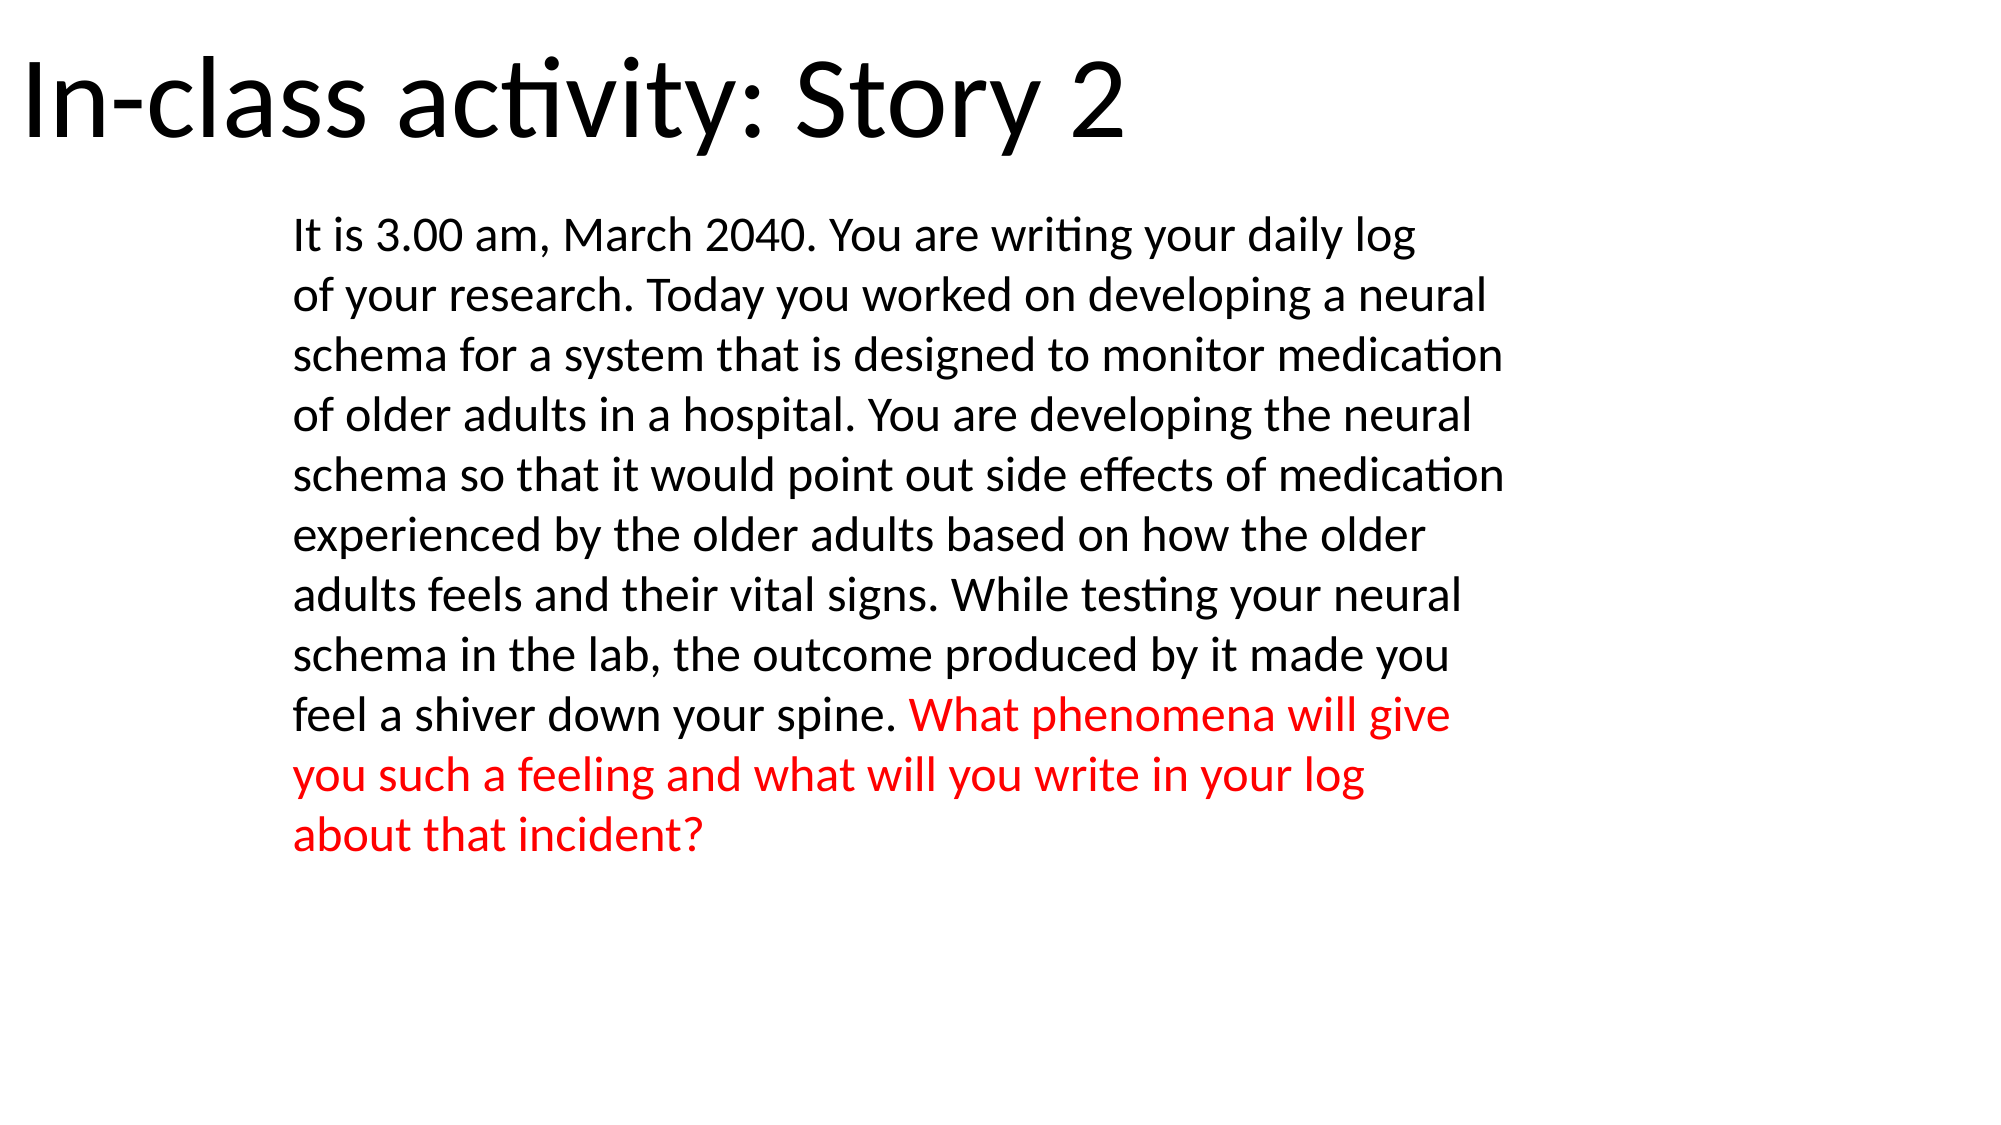

In-class activity: Story 2
It is 3.00 am, March 2040. You are writing your daily log
of your research. Today you worked on developing a neural
schema for a system that is designed to monitor medication
of older adults in a hospital. You are developing the neural
schema so that it would point out side effects of medication
experienced by the older adults based on how the older
adults feels and their vital signs. While testing your neural
schema in the lab, the outcome produced by it made you
feel a shiver down your spine. What phenomena will give
you such a feeling and what will you write in your log
about that incident?